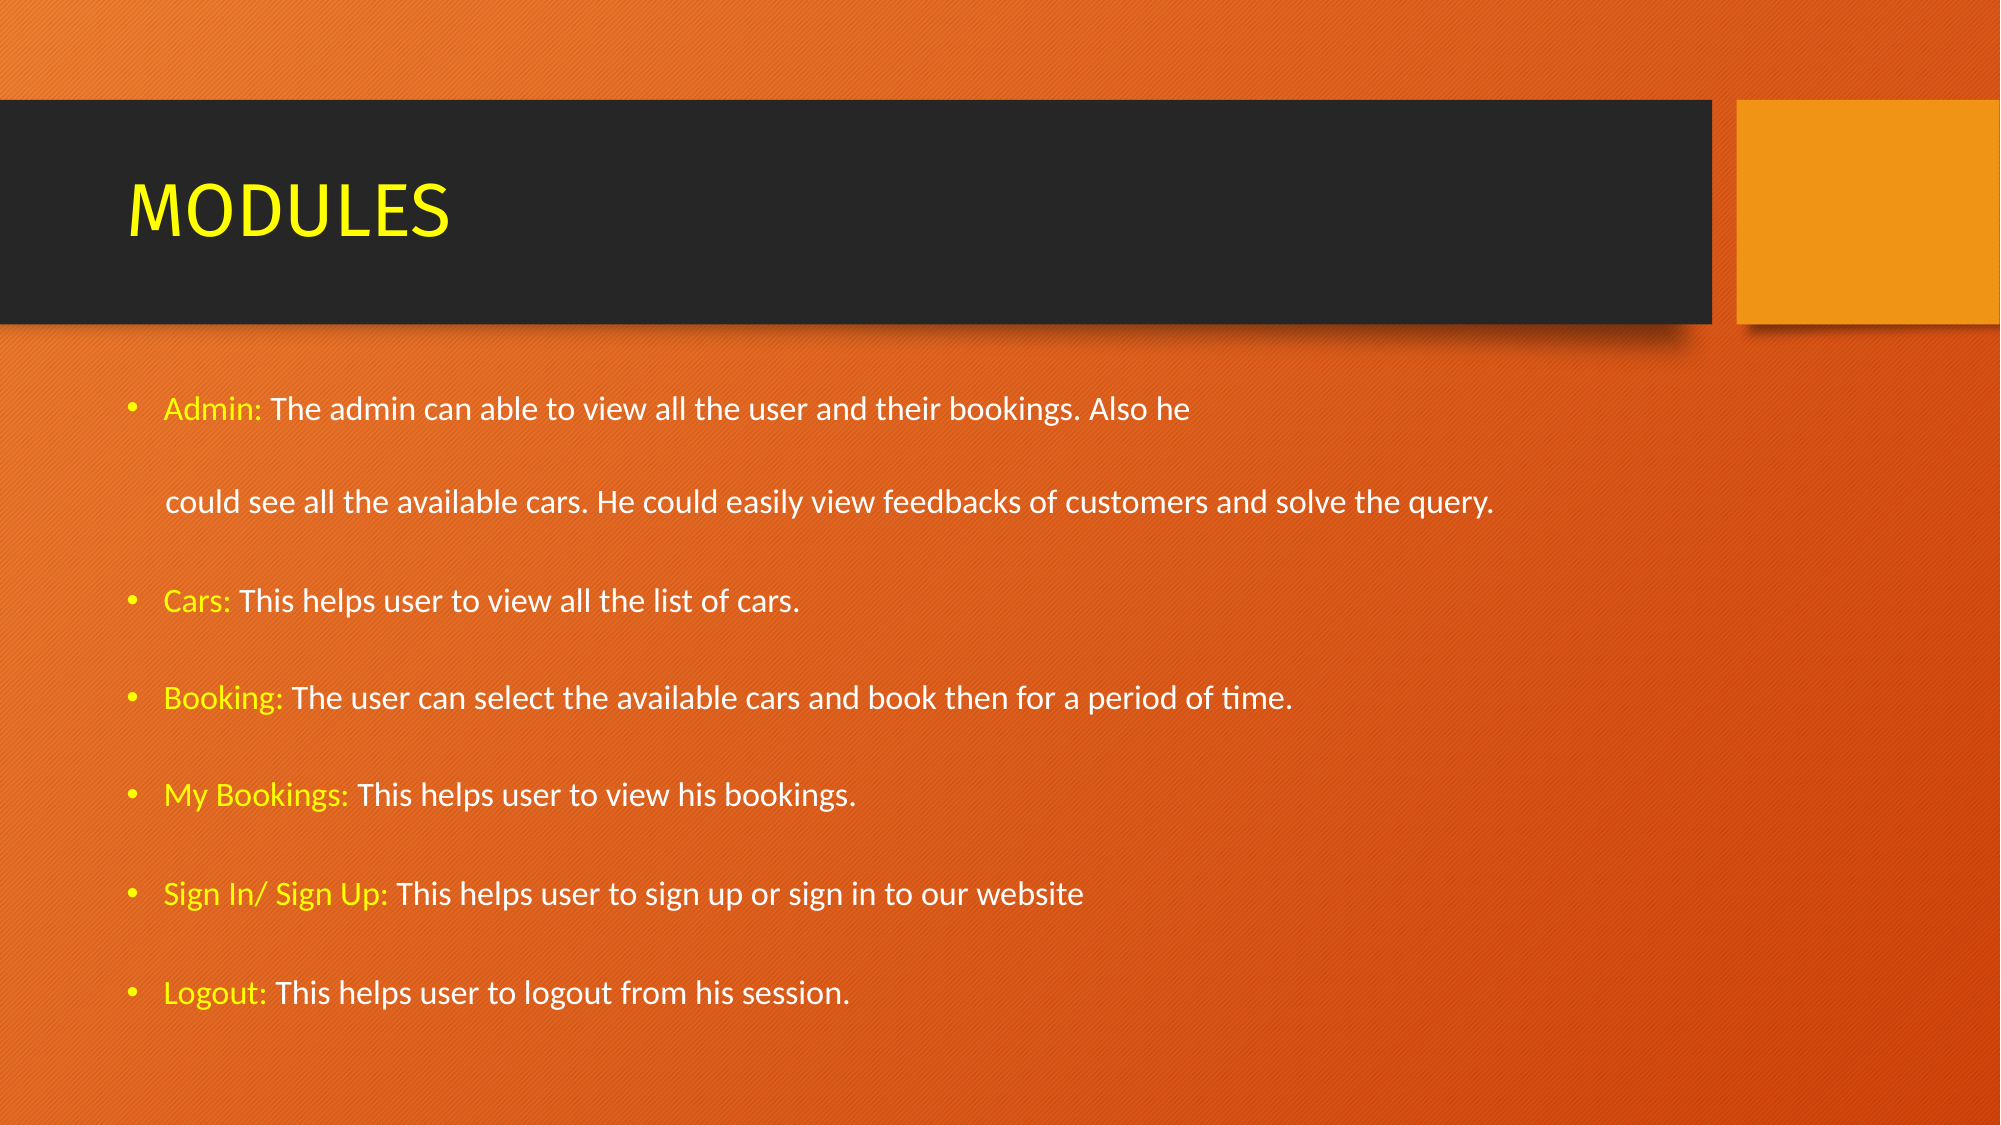

# MODULES
Admin: The admin can able to view all the user and their bookings. Also he

     could see all the available cars. He could easily view feedbacks of customers and solve the query.

Cars: This helps user to view all the list of cars.

Booking: The user can select the available cars and book then for a period of time.

My Bookings: This helps user to view his bookings.

Sign In/ Sign Up: This helps user to sign up or sign in to our website

Logout: This helps user to logout from his session.